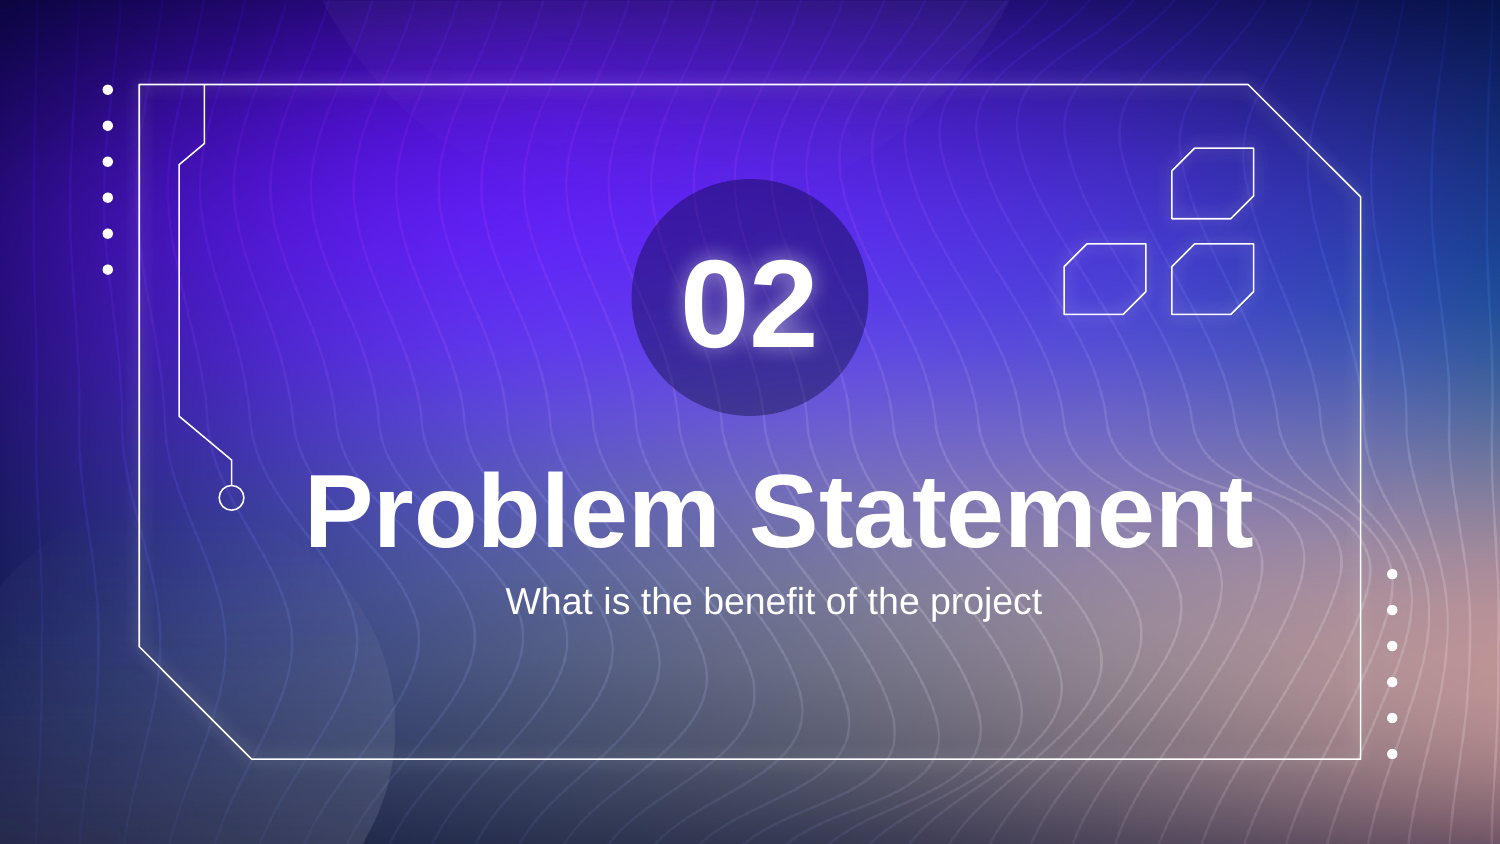

02

# Problem Statement
What is the benefit of the project